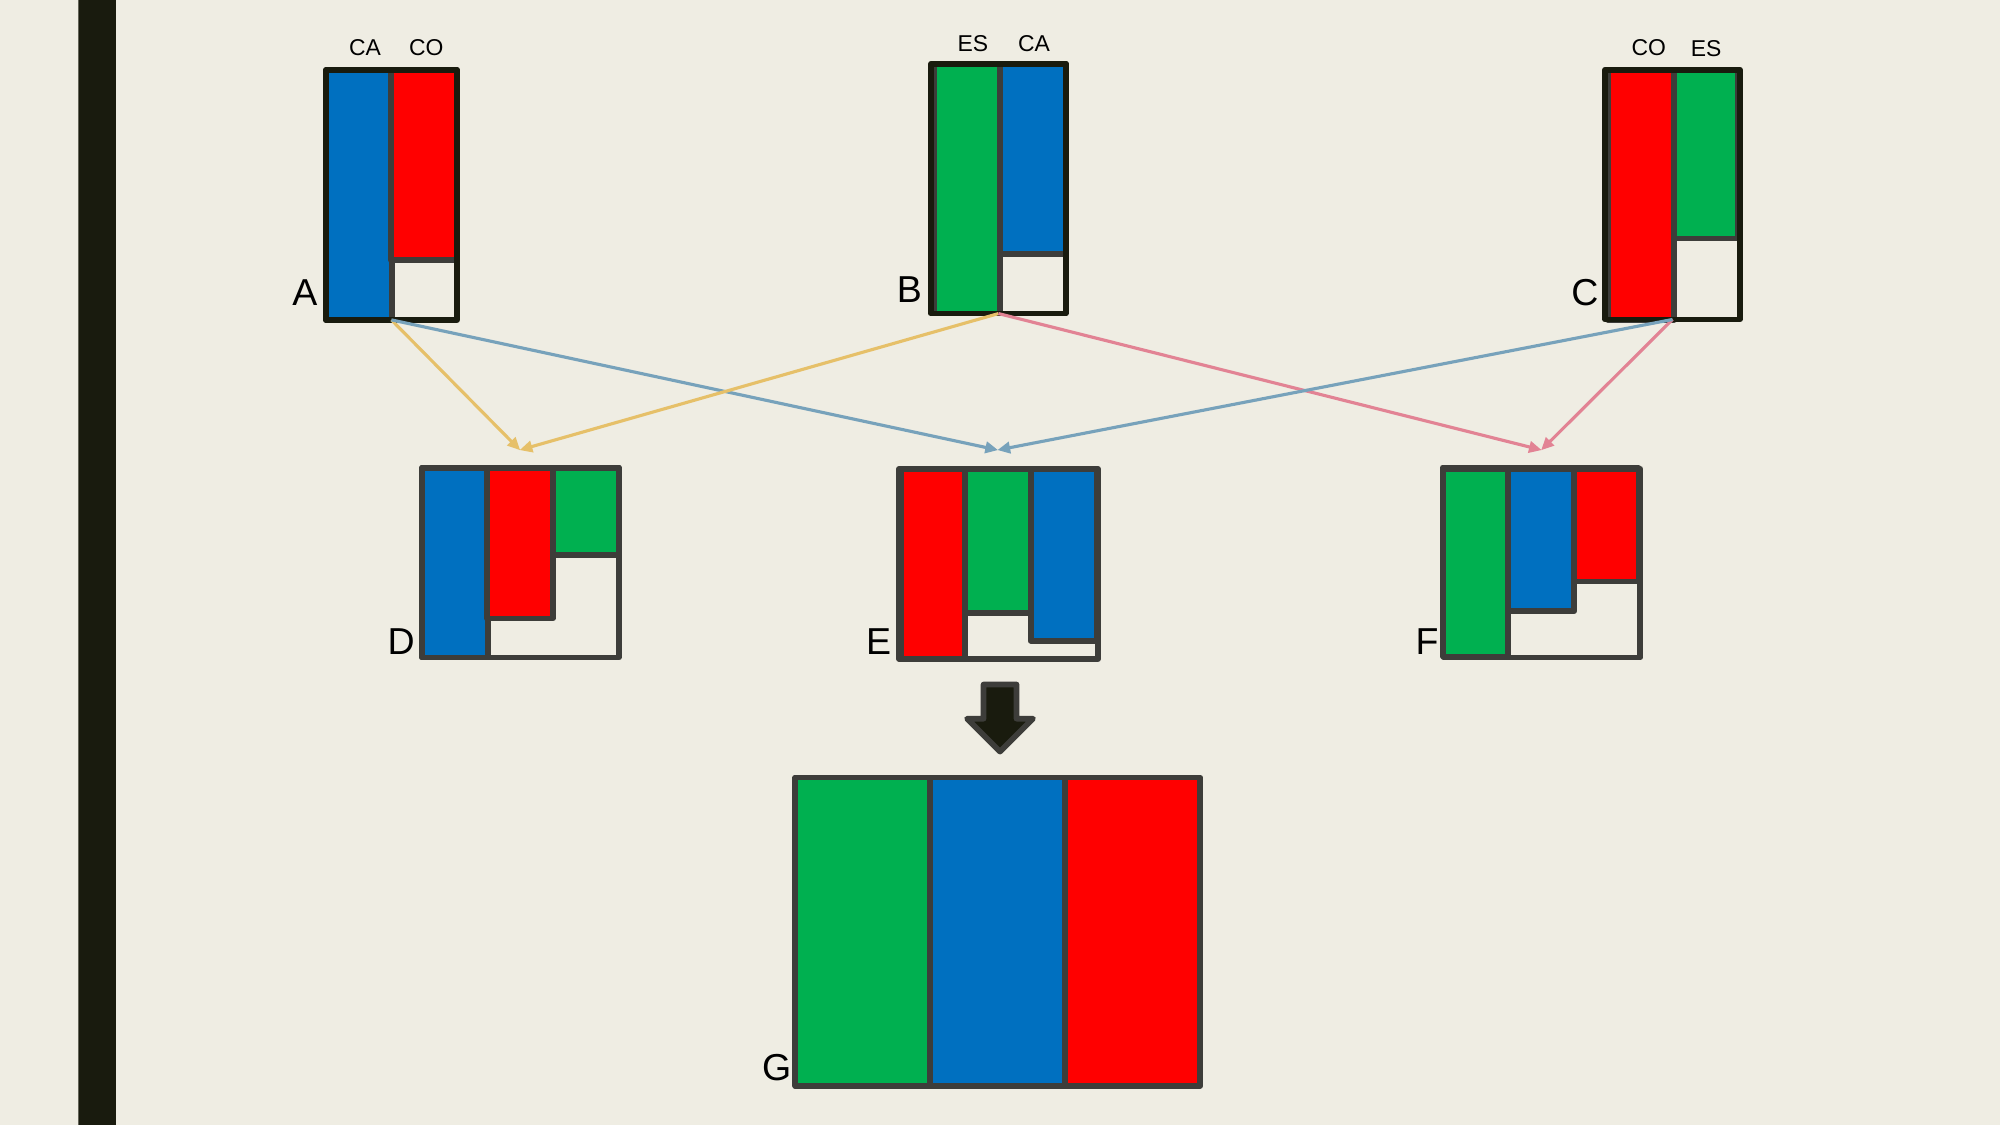

ES
CA

B
CO
CA

A
CO
ES

C

D

F

E

G